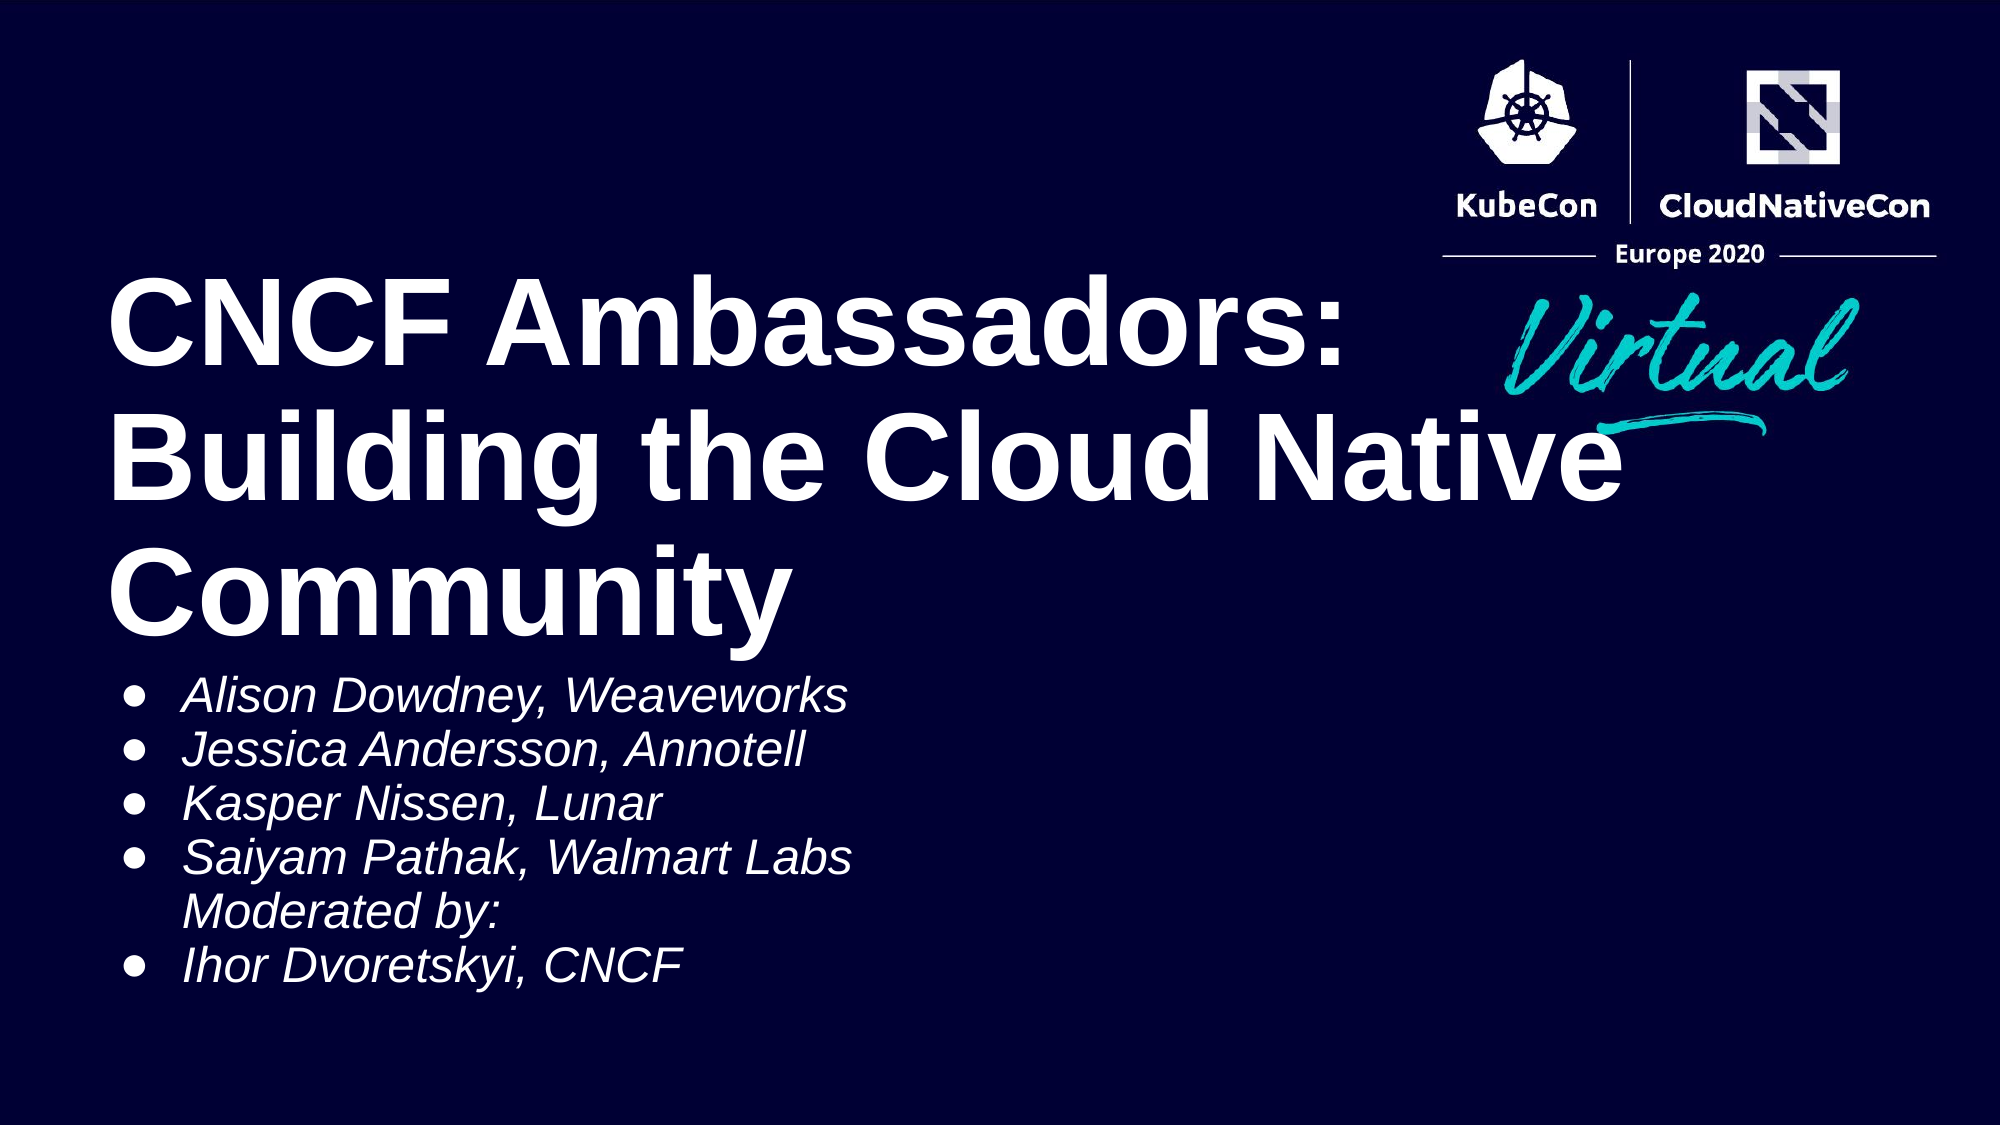

CNCF Ambassadors: Building the Cloud Native Community
Alison Dowdney, Weaveworks
Jessica Andersson, Annotell
Kasper Nissen, Lunar
Saiyam Pathak, Walmart Labs
Moderated by:
Ihor Dvoretskyi, CNCF